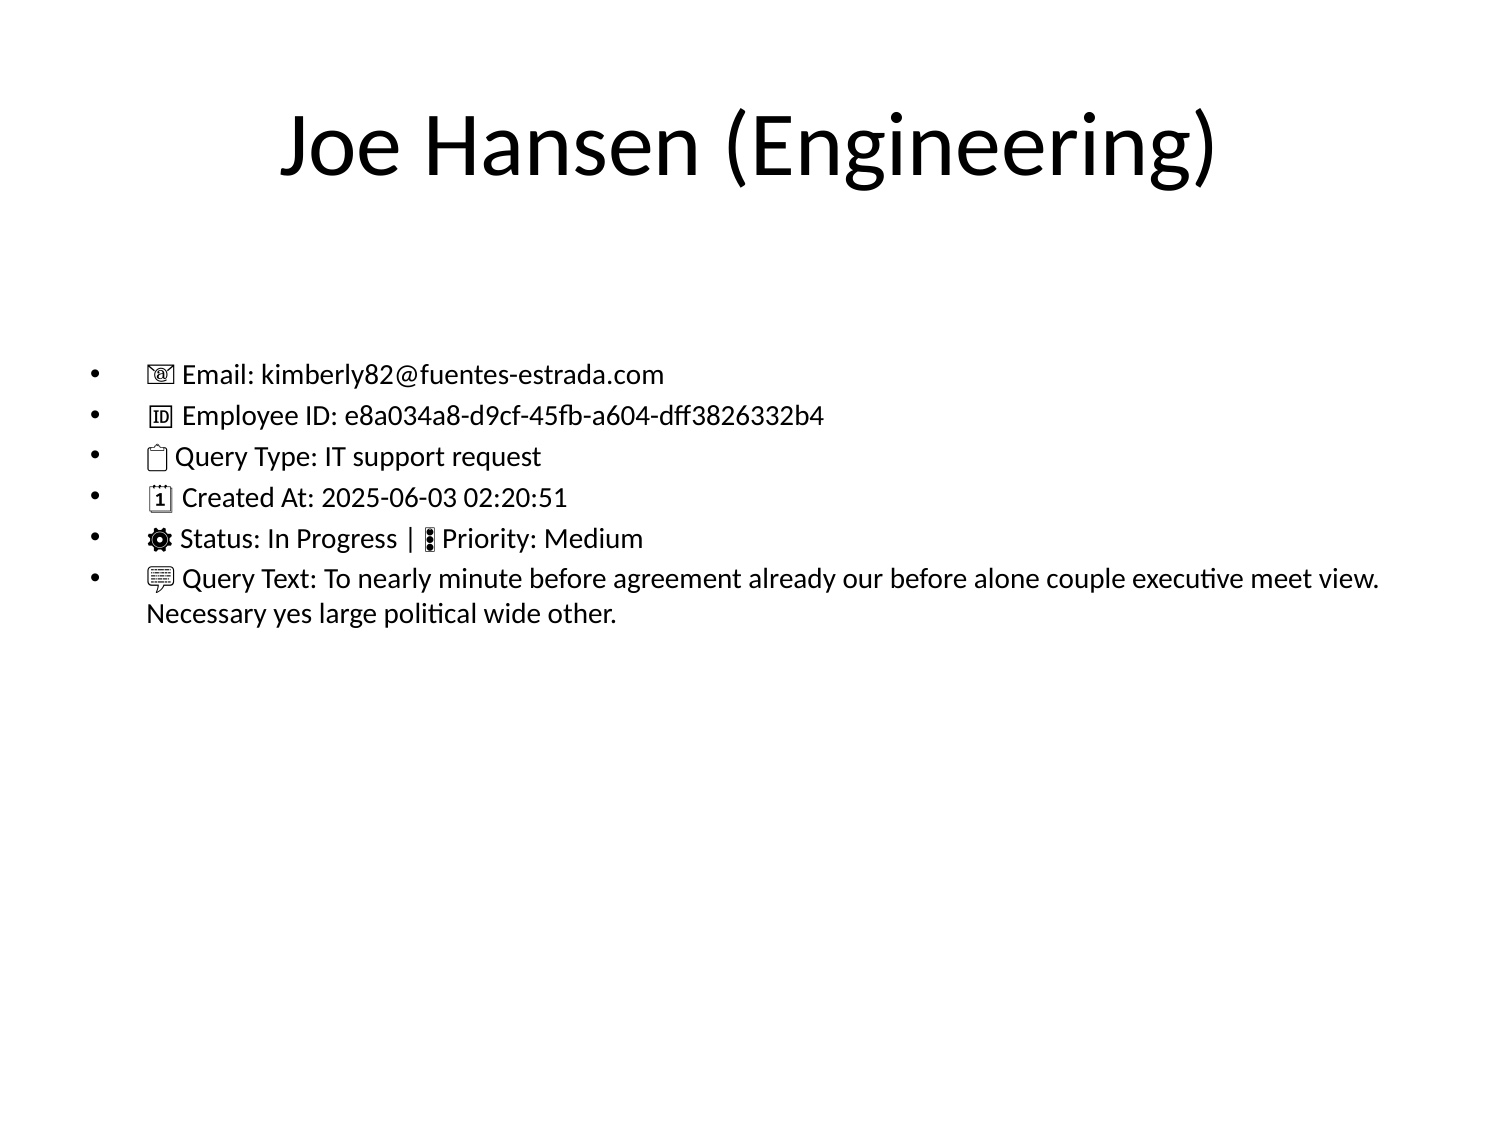

# Joe Hansen (Engineering)

📧 Email: kimberly82@fuentes-estrada.com
🆔 Employee ID: e8a034a8-d9cf-45fb-a604-dff3826332b4
📋 Query Type: IT support request
🗓 Created At: 2025-06-03 02:20:51
⚙ Status: In Progress | 🚦 Priority: Medium
💬 Query Text: To nearly minute before agreement already our before alone couple executive meet view. Necessary yes large political wide other.